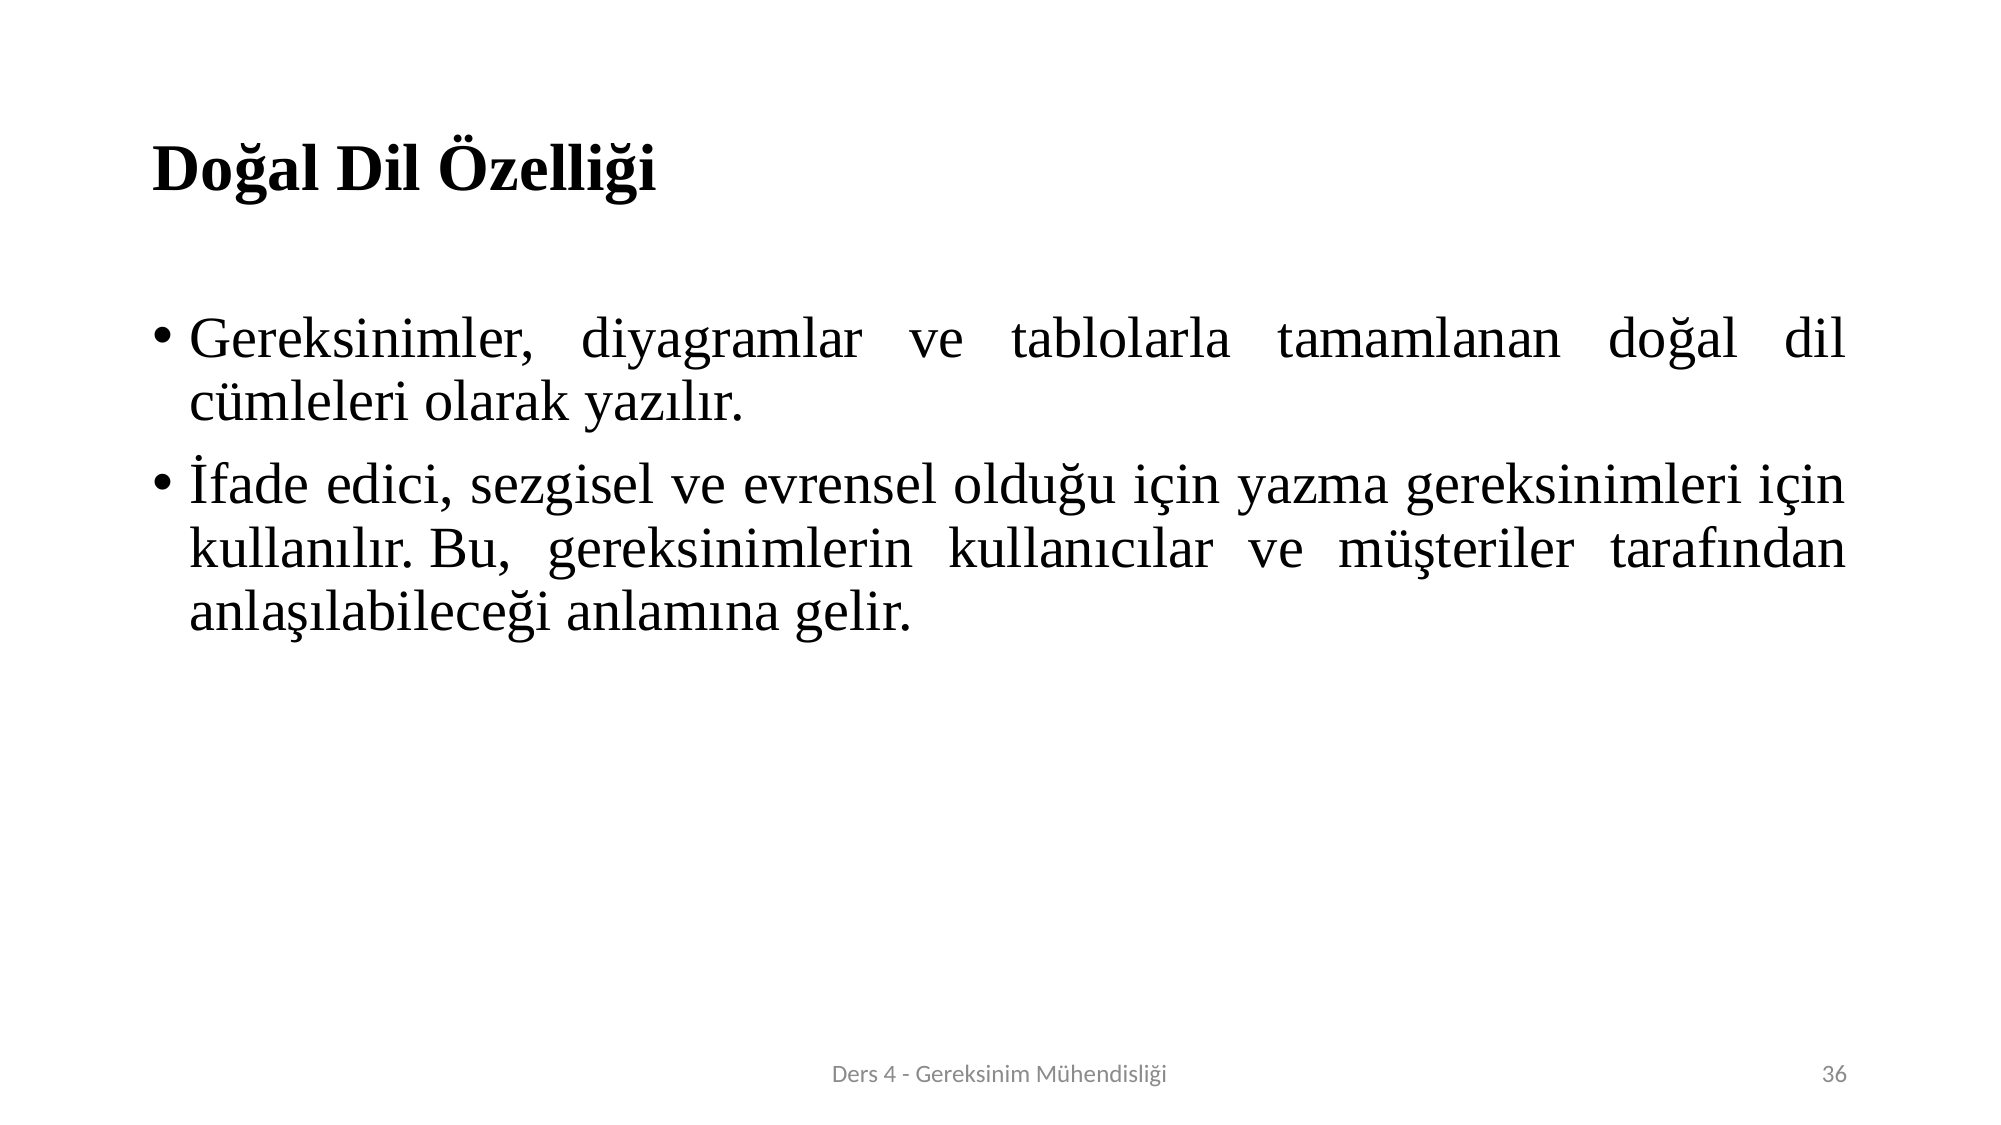

# Doğal Dil Özelliği
Gereksinimler, diyagramlar ve tablolarla tamamlanan doğal dil cümleleri olarak yazılır.
İfade edici, sezgisel ve evrensel olduğu için yazma gereksinimleri için kullanılır. Bu, gereksinimlerin kullanıcılar ve müşteriler tarafından anlaşılabileceği anlamına gelir.
Ders 4 - Gereksinim Mühendisliği
36